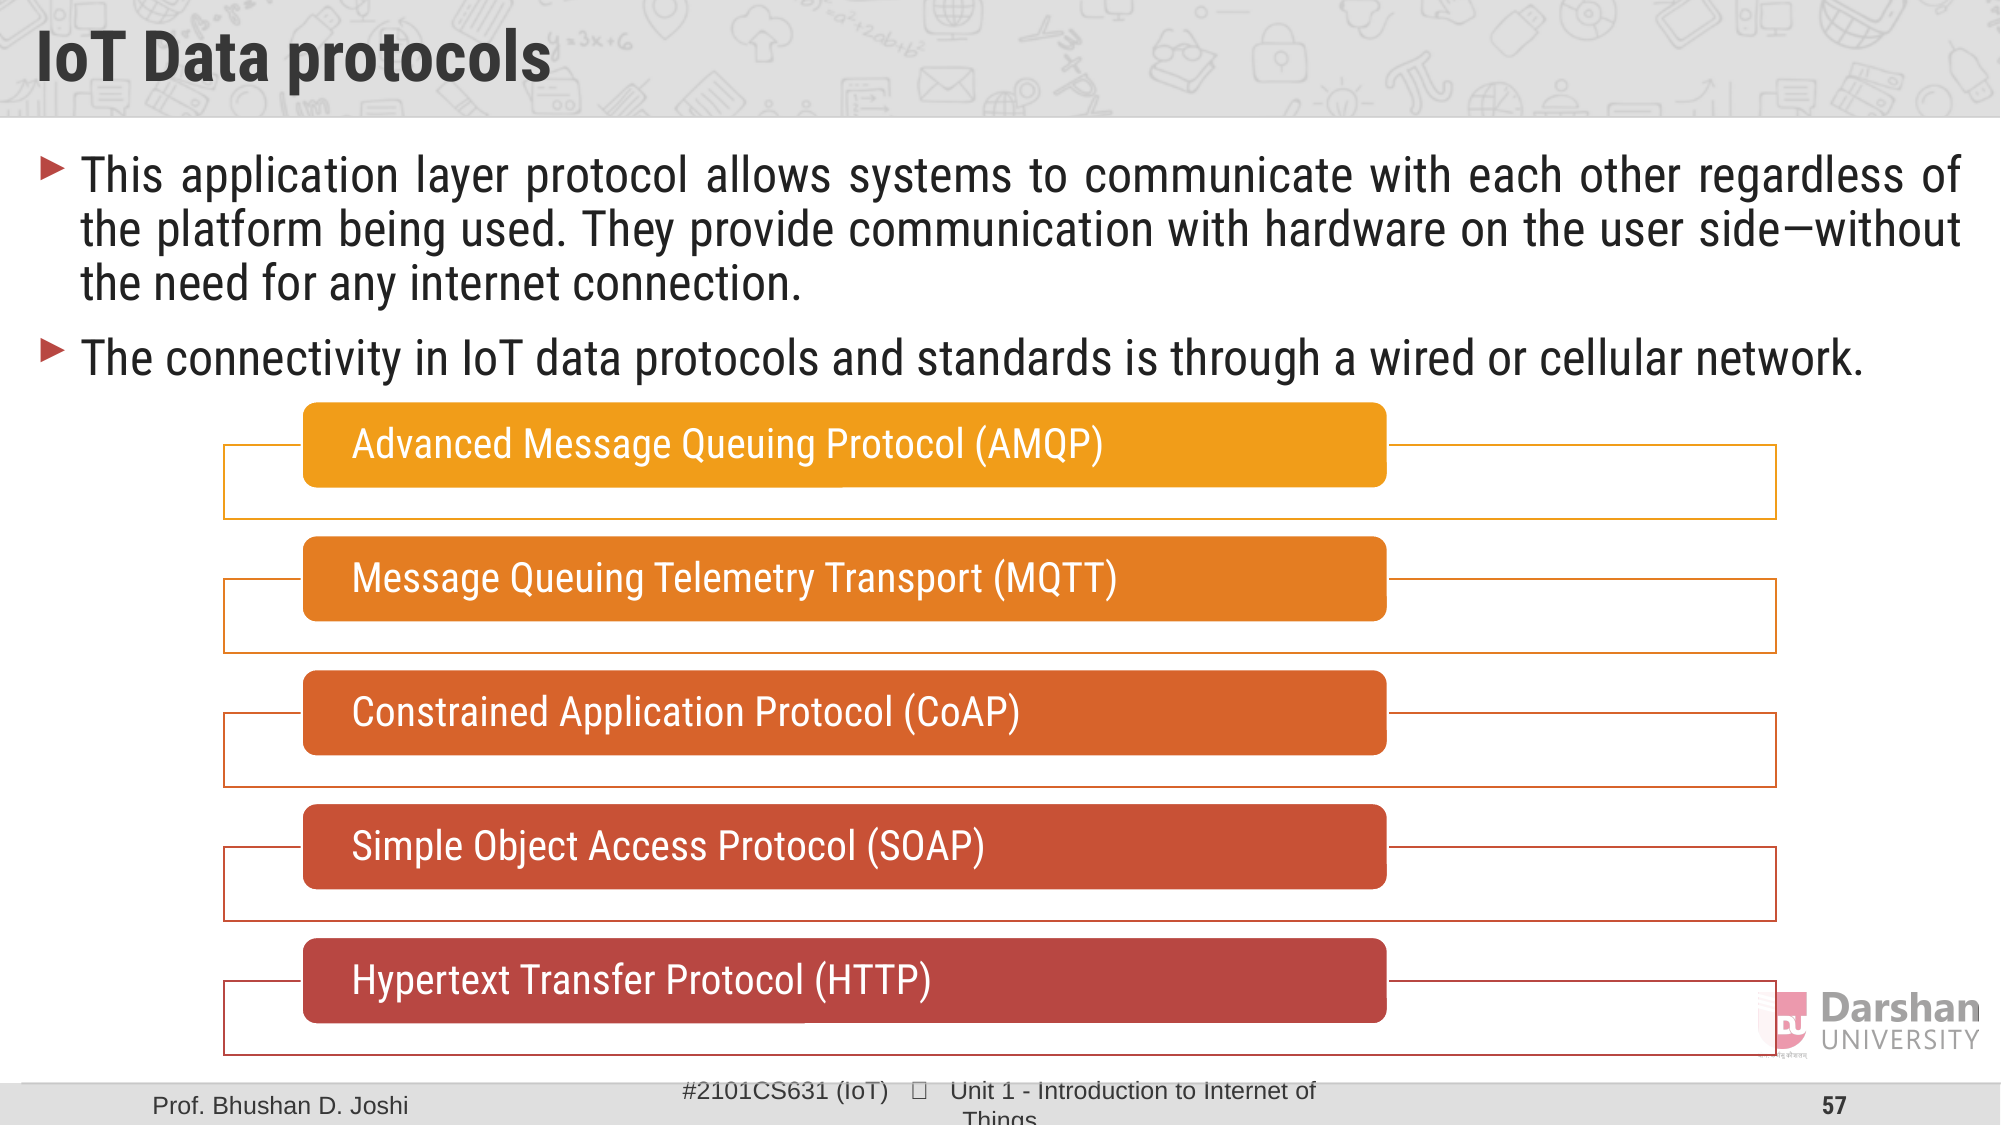

# IoT Data protocols
This application layer protocol allows systems to communicate with each other regardless of the platform being used. They provide communication with hardware on the user side—without the need for any internet connection.
The connectivity in IoT data protocols and standards is through a wired or cellular network.

Advanced Message Queuing Protocol (AMQP)
Message Queuing Telemetry Transport (MQTT)
Constrained Application Protocol (CoAP)
Simple Object Access Protocol (SOAP)
Hypertext Transfer Protocol (HTTP)